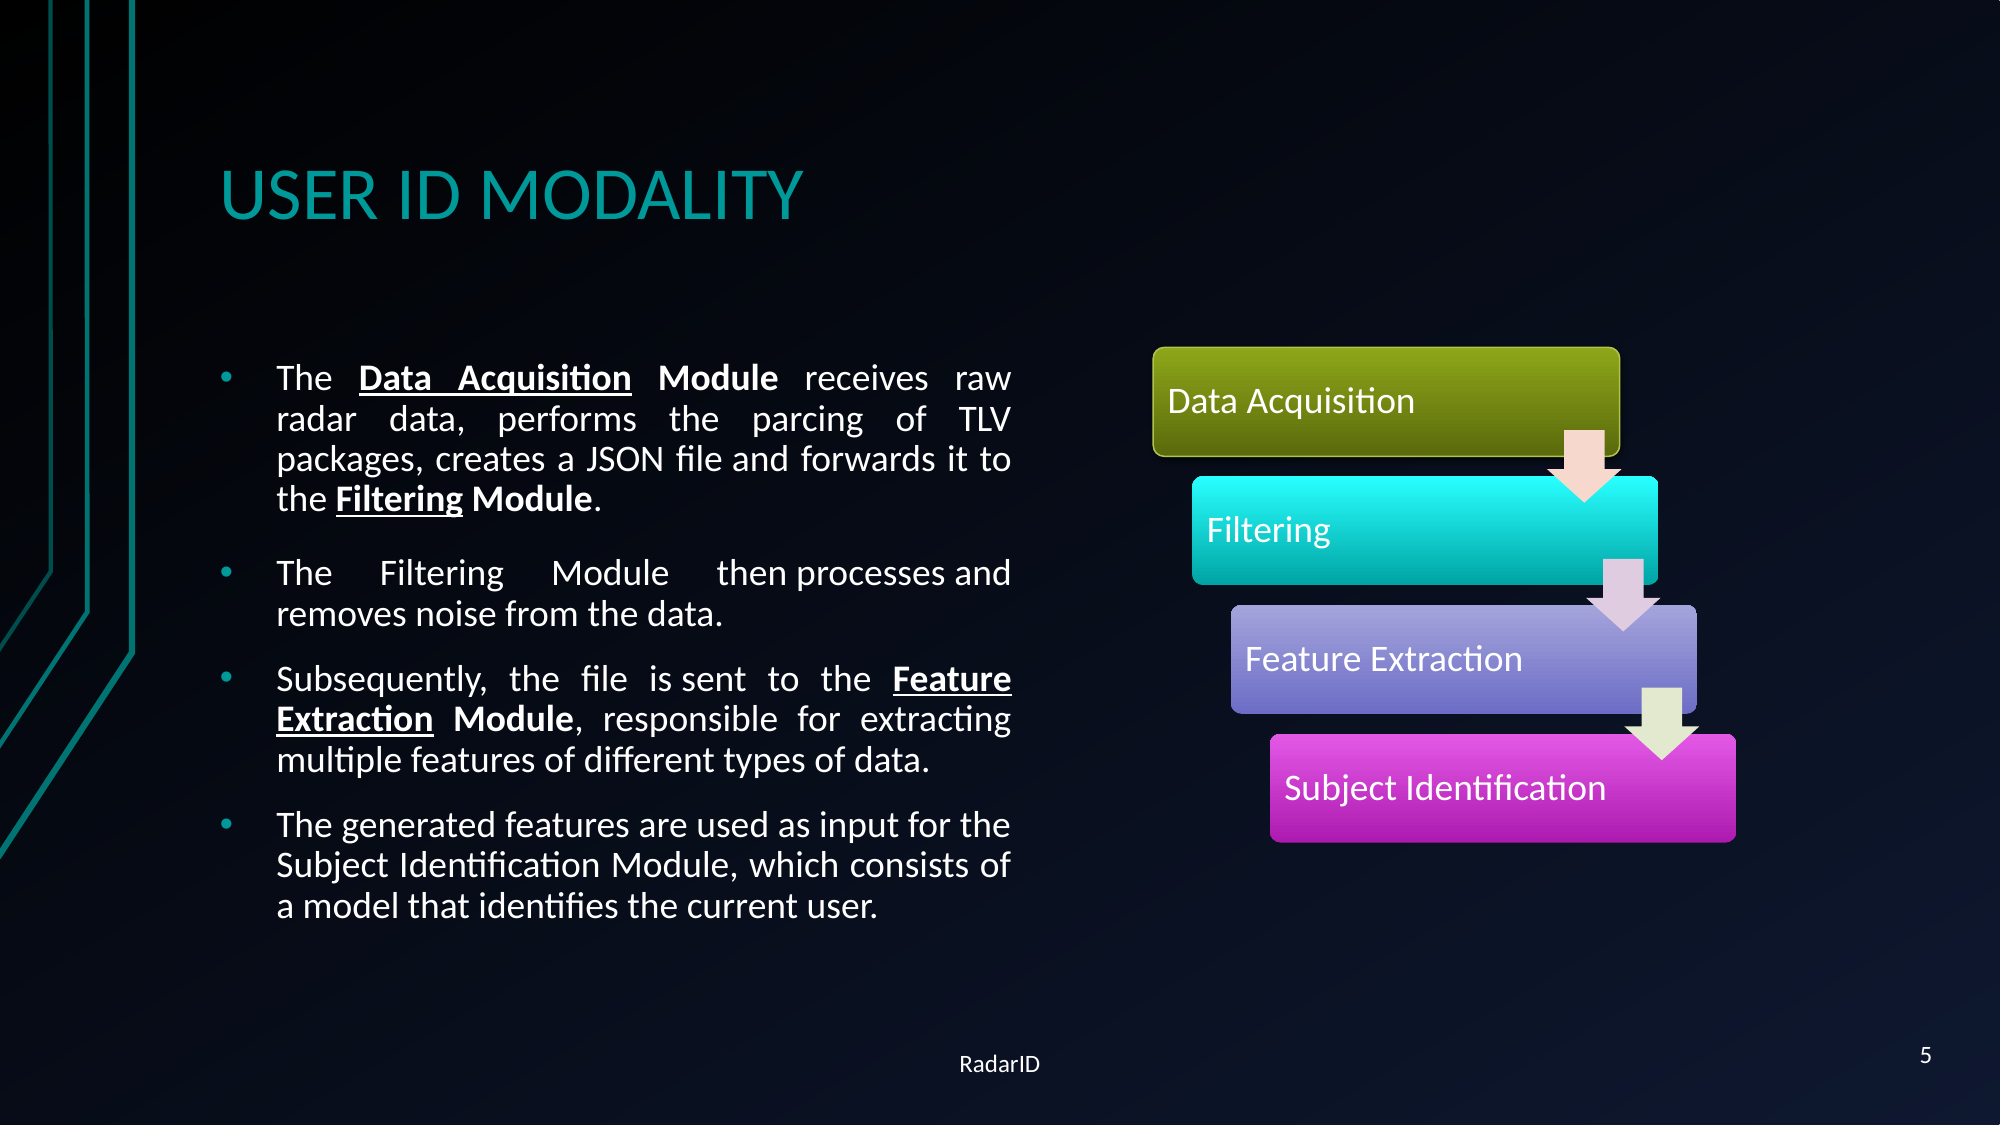

# USER ID MODALITY
Data Acquisition
The Data Acquisition Module receives raw radar data, performs the parcing of TLV packages, creates a JSON file and forwards it to the Filtering Module.
The Filtering Module then processes and removes noise from the data.

Filtering

Feature Extraction
Subsequently, the file is sent to the Feature Extraction Module, responsible for extracting multiple features of different types of data.

Subject Identification
The generated features are used as input for the Subject Identification Module, which consists of a model that identifies the current user.
5
RadarID